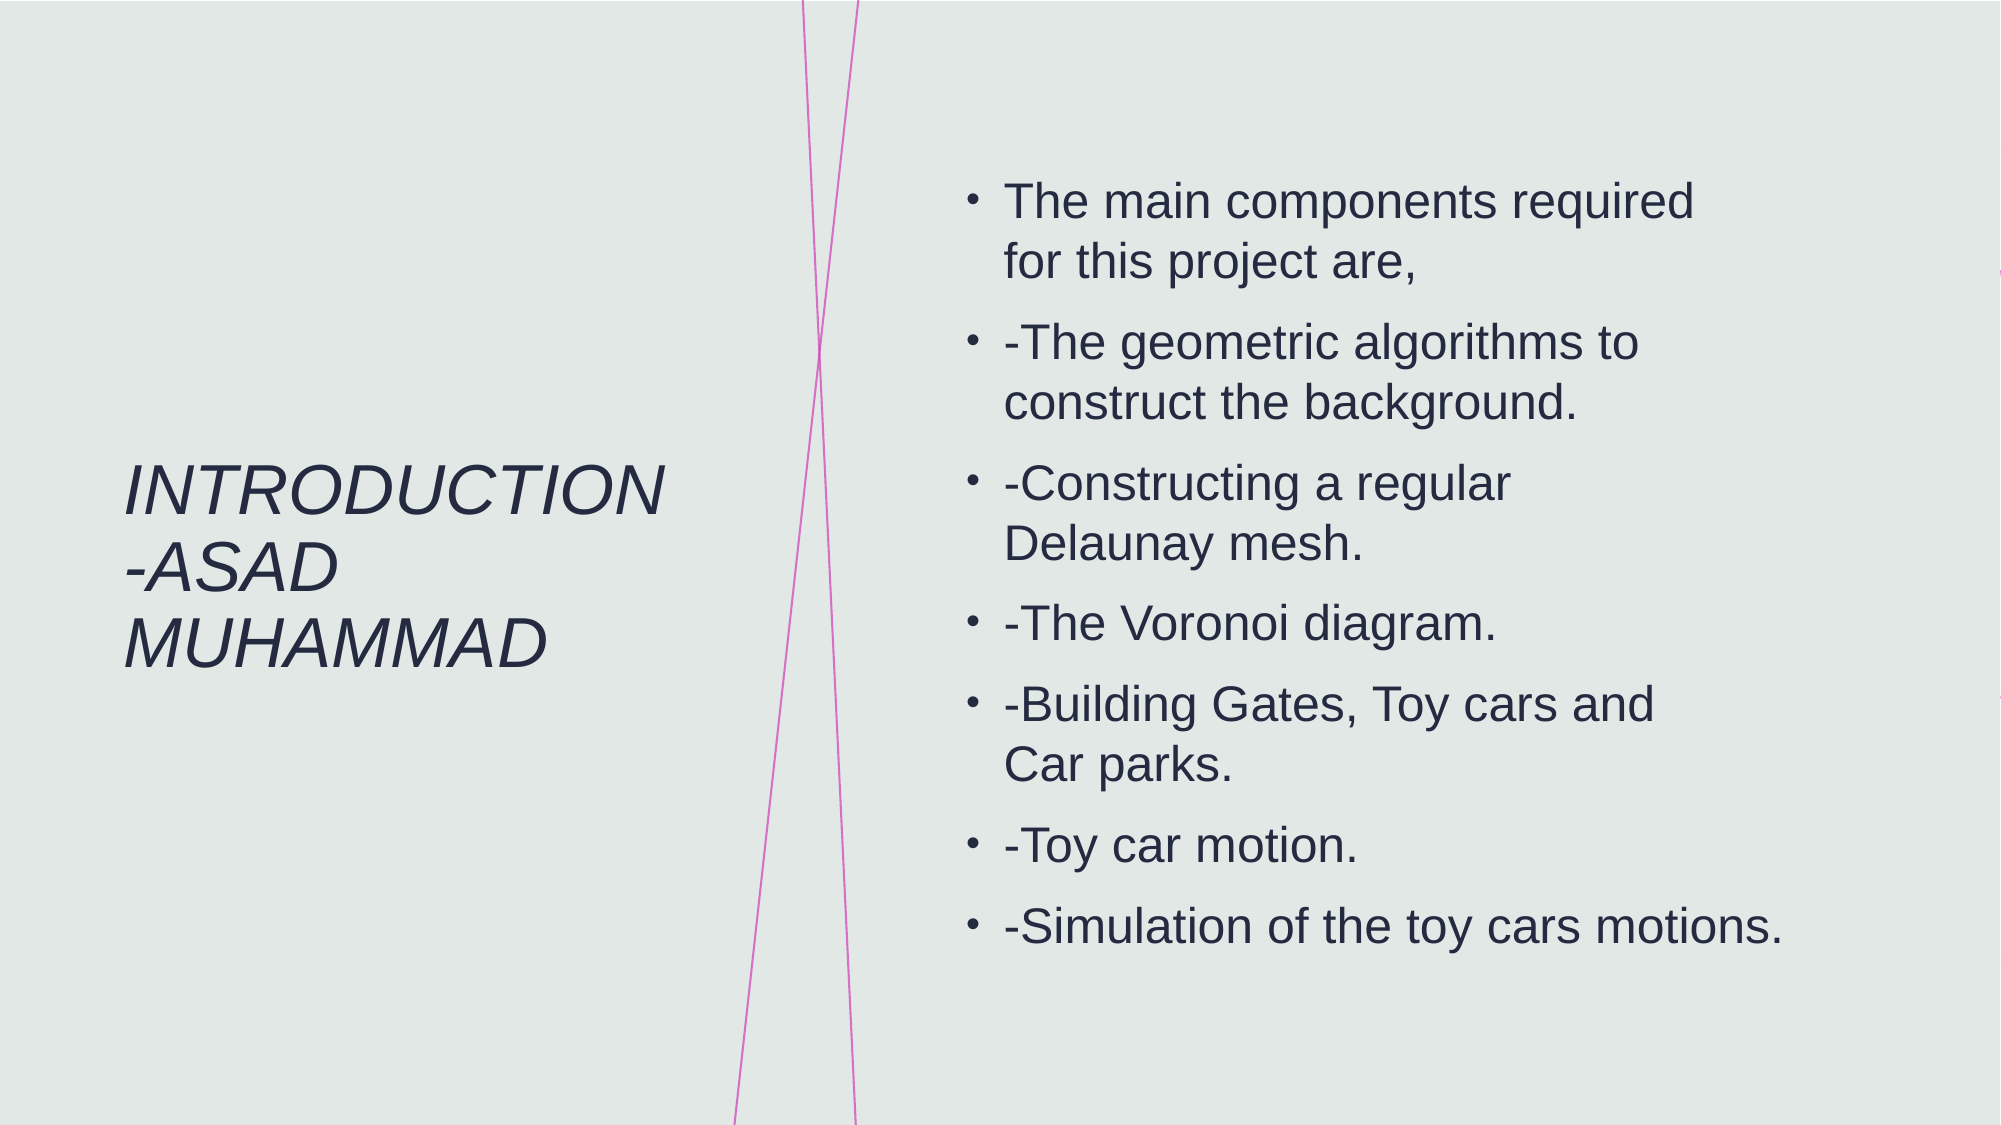

The main components required for this project are,
-The geometric algorithms to construct the background.
-Constructing a regular Delaunay mesh.
-The Voronoi diagram.
-Building Gates, Toy cars and Car parks.
-Toy car motion.
-Simulation of the toy cars motions.
# Introduction -Asad muhammad